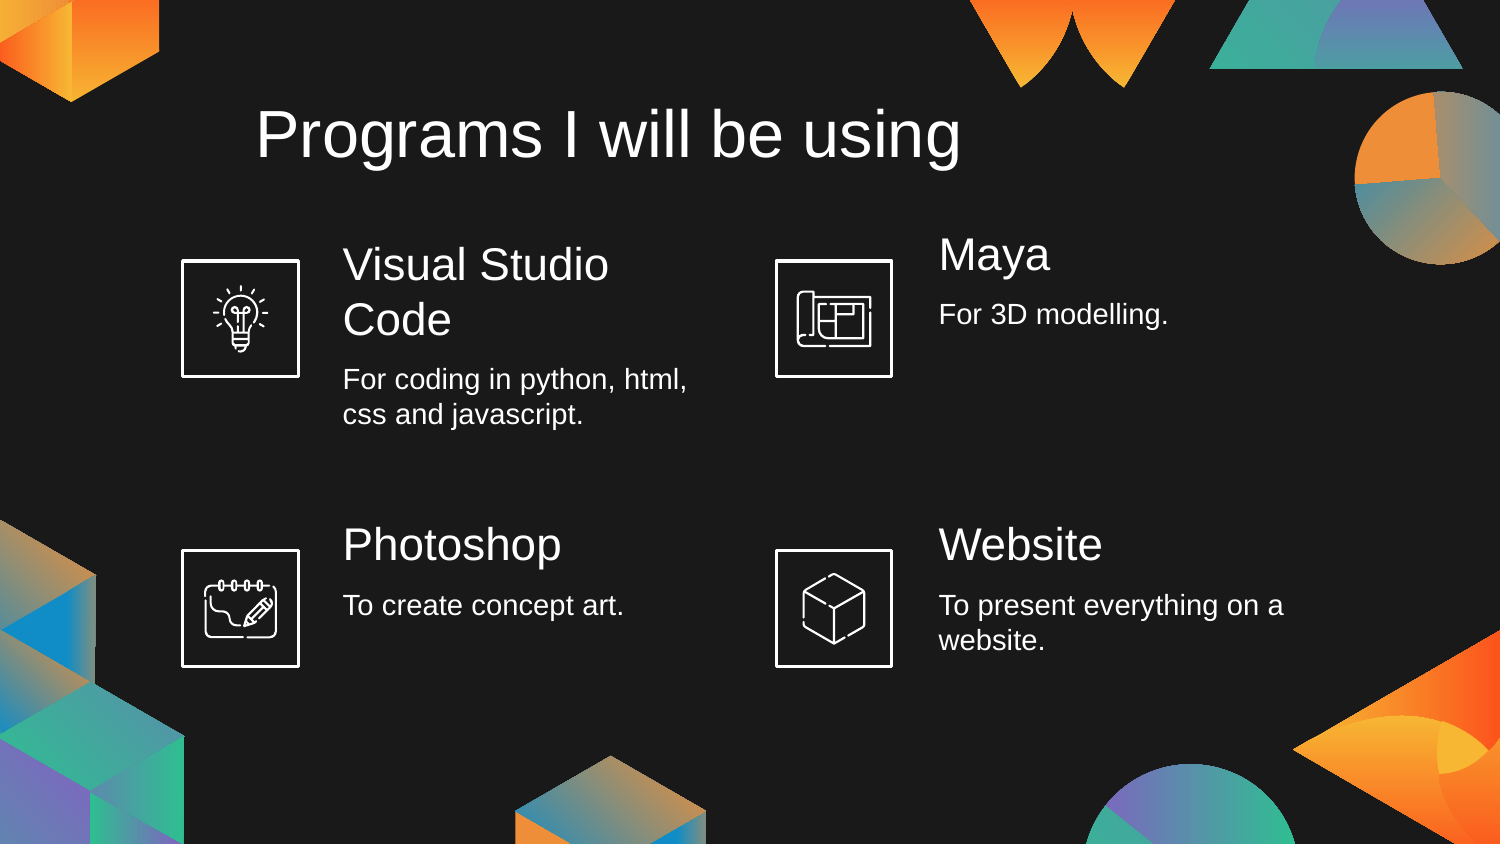

# Programs I will be using
Maya
Visual Studio Code

For 3D modelling.

For coding in python, html, css and javascript.
Photoshop
Website

To create concept art.
To present everything on a website.